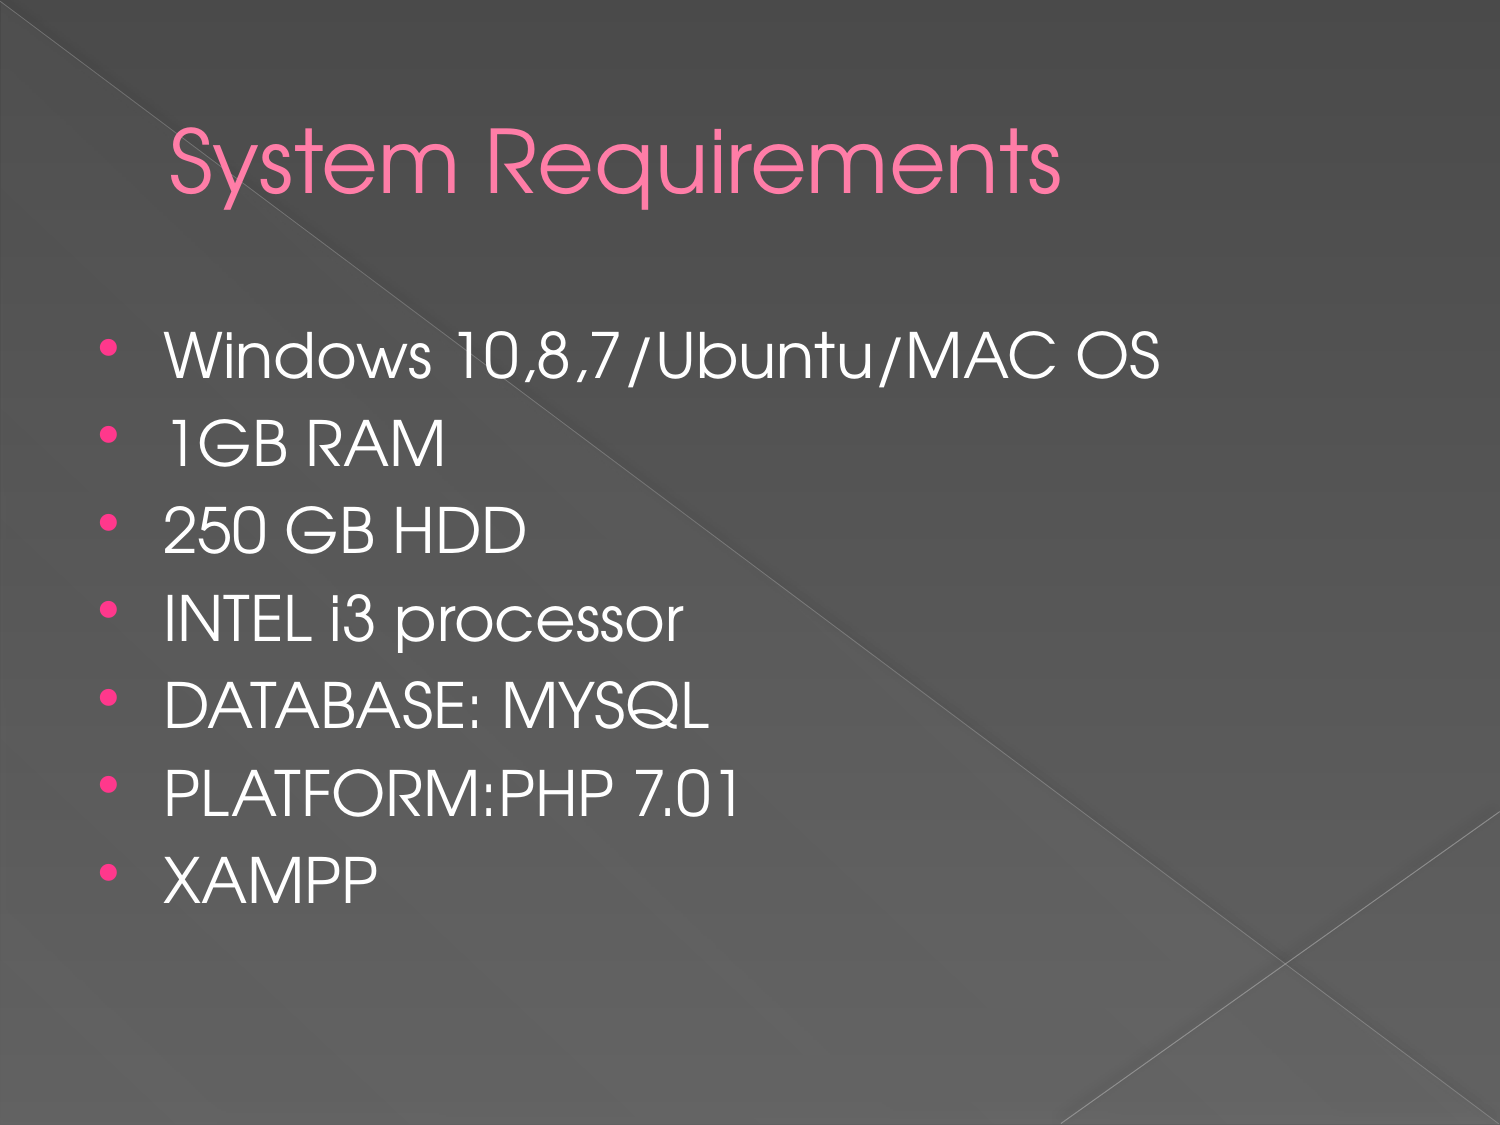

# System Requirements
Windows 10,8,7/Ubuntu/MAC OS
1GB RAM
250 GB HDD
INTEL i3 processor
DATABASE: MYSQL
PLATFORM:PHP 7.01
XAMPP